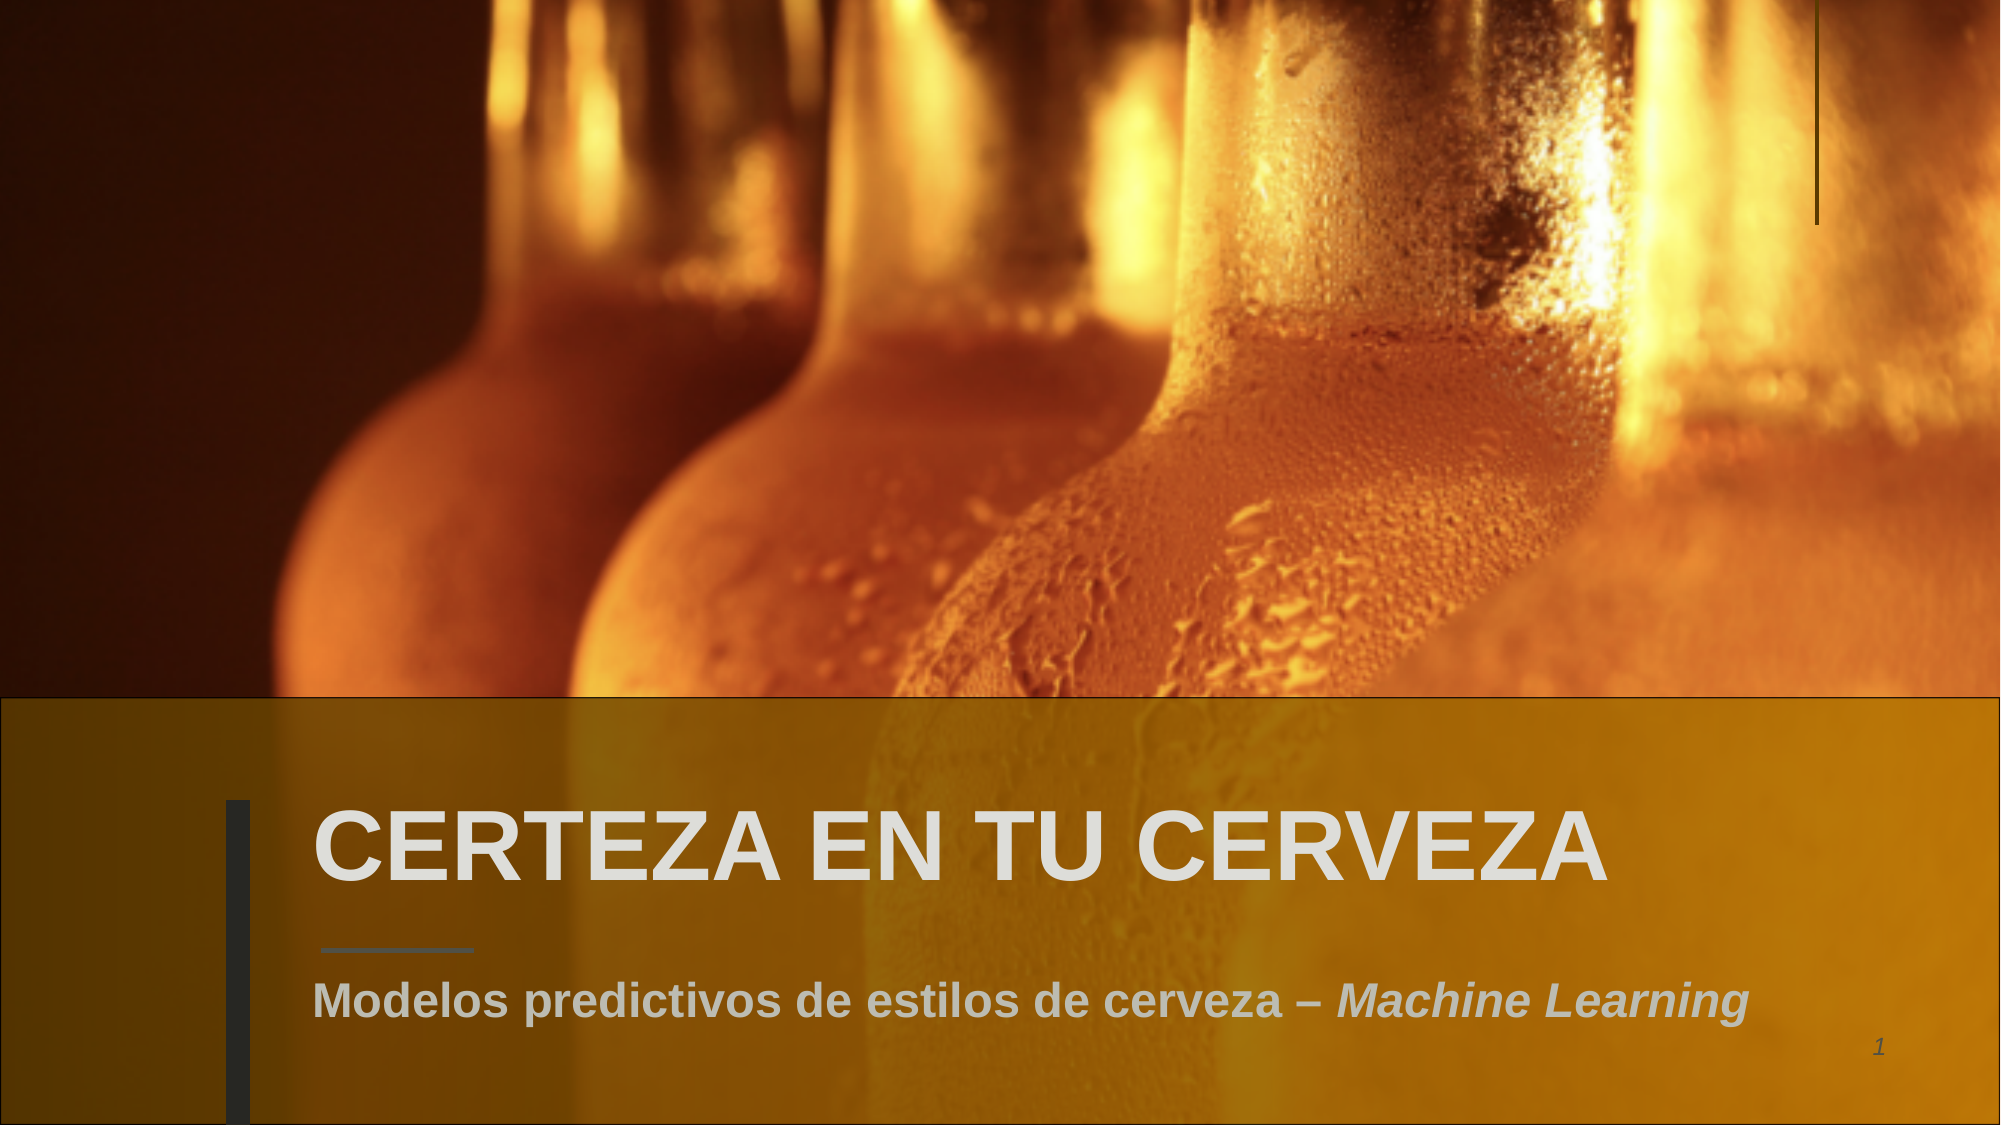

# CERTEZA EN TU CERVEZA
Modelos predictivos de estilos de cerveza – Machine Learning
1